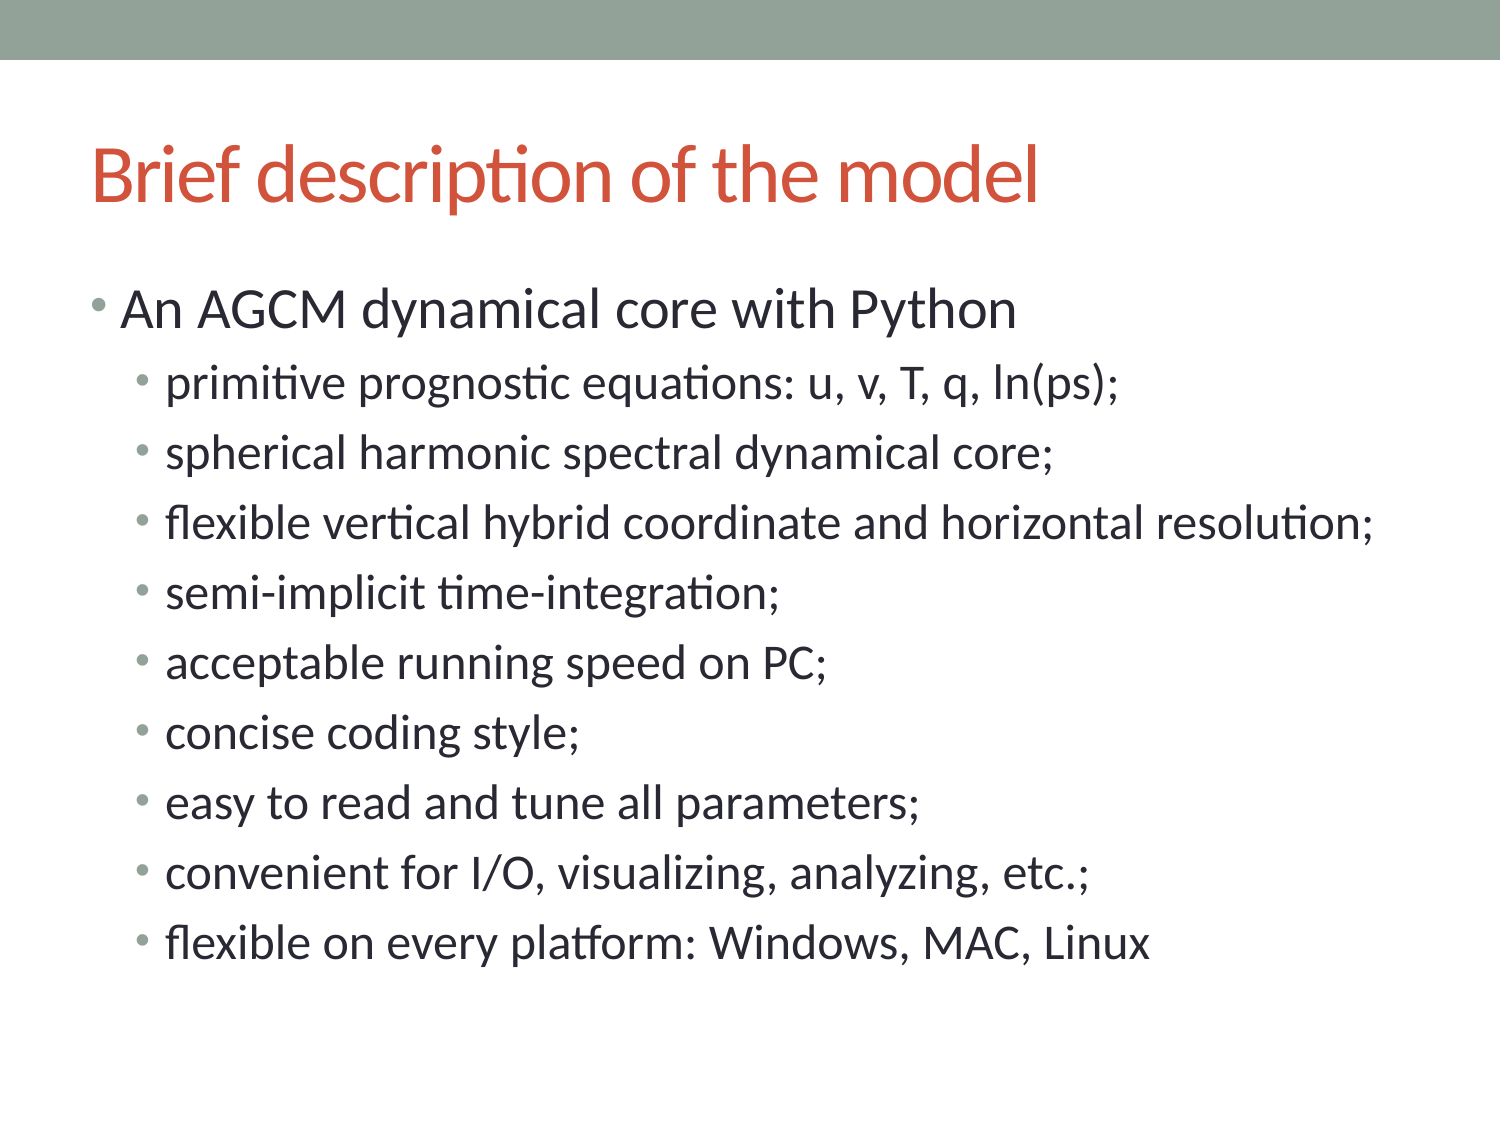

# Brief description of the model
An AGCM dynamical core with Python
primitive prognostic equations: u, v, T, q, ln(ps);
spherical harmonic spectral dynamical core;
flexible vertical hybrid coordinate and horizontal resolution;
semi-implicit time-integration;
acceptable running speed on PC;
concise coding style;
easy to read and tune all parameters;
convenient for I/O, visualizing, analyzing, etc.;
flexible on every platform: Windows, MAC, Linux